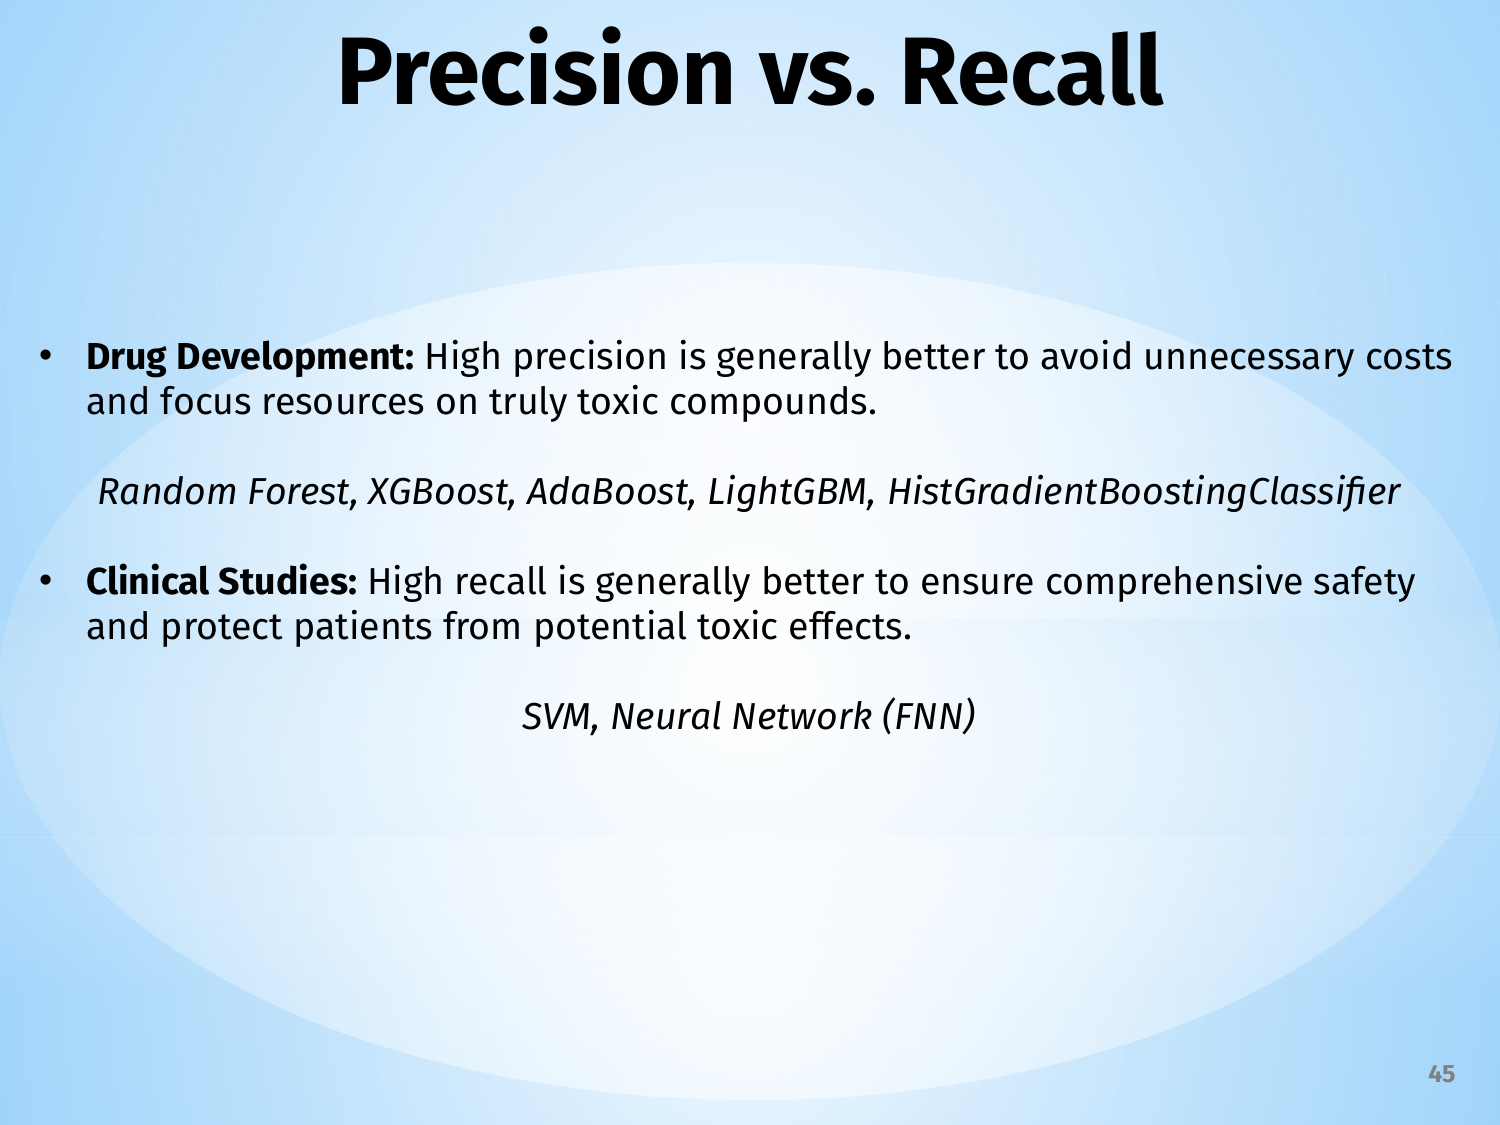

# Precision vs. Recall
Drug Development: High precision is generally better to avoid unnecessary costs and focus resources on truly toxic compounds.

 Random Forest, XGBoost, AdaBoost, LightGBM, HistGradientBoostingClassifier

Clinical Studies: High recall is generally better to ensure comprehensive safety and protect patients from potential toxic effects.

SVM, Neural Network (FNN)
45